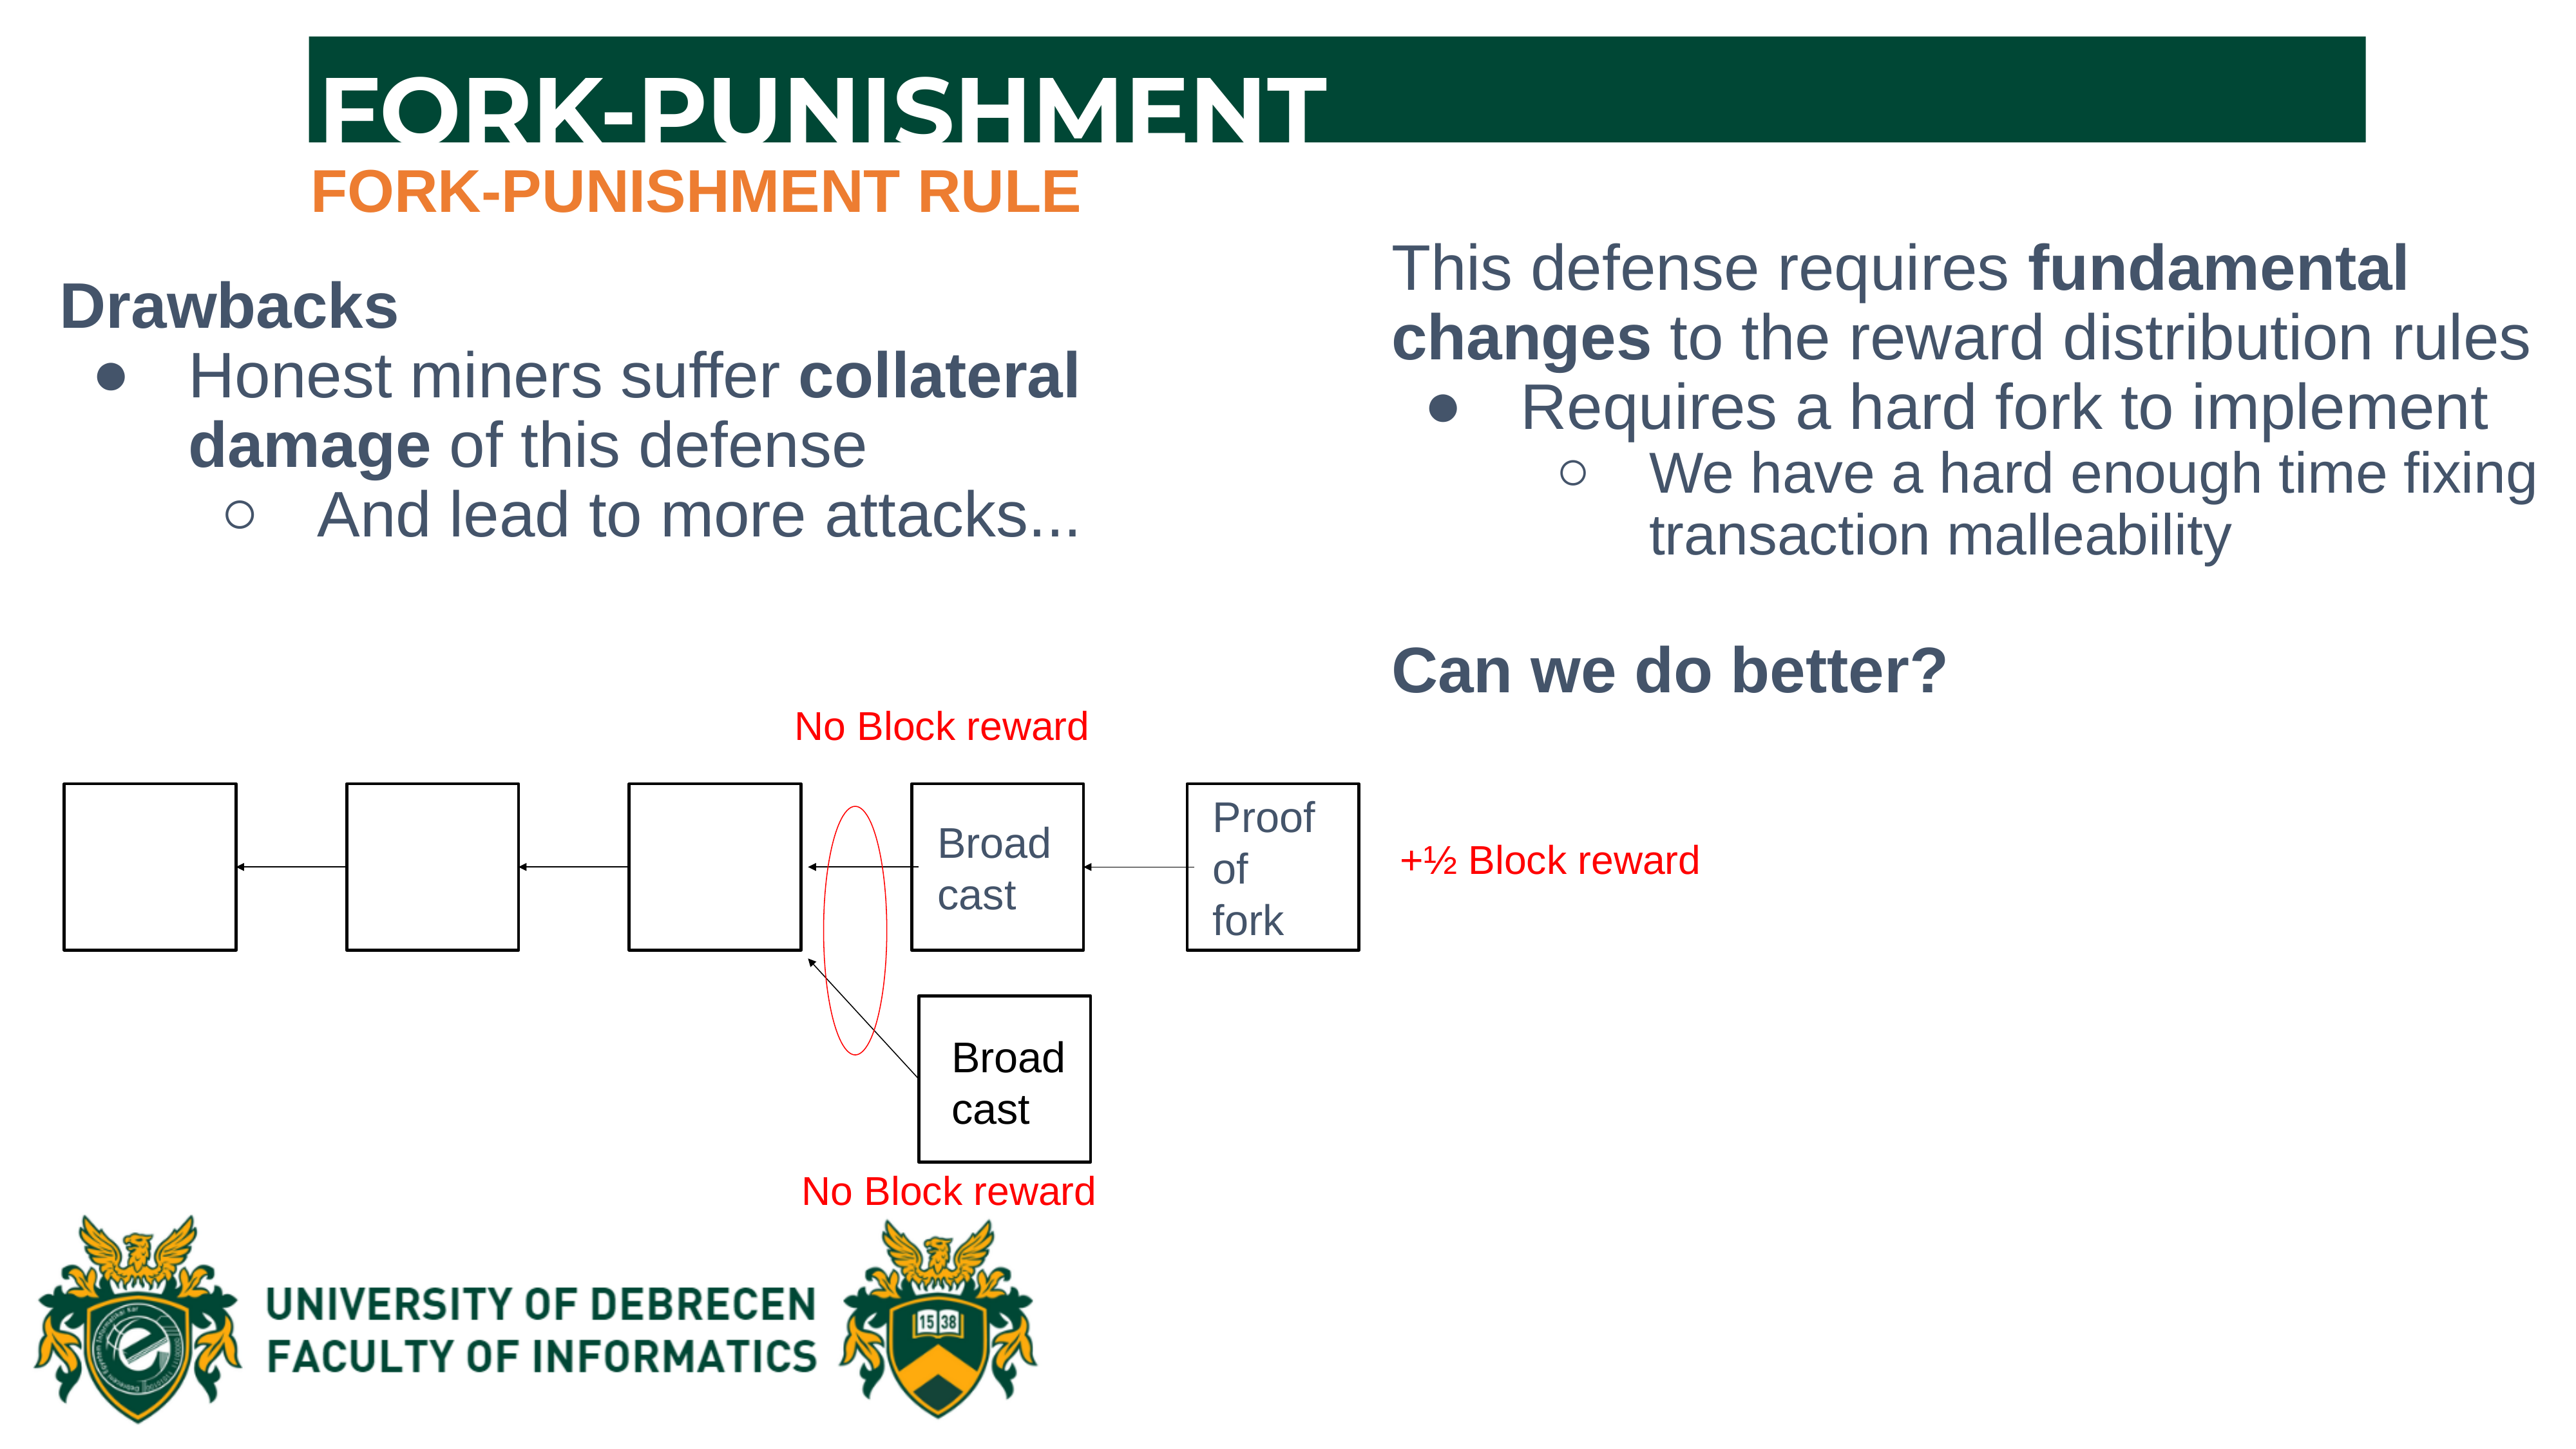

FORK-PUNISHMENT
FORK-PUNISHMENT RULE
This defense requires fundamental changes to the reward distribution rules
Requires a hard fork to implement
We have a hard enough time fixing transaction malleability

Can we do better?
Drawbacks
Honest miners suffer collateral damage of this defense
And lead to more attacks...
No Block reward

Broad
cast
Proof
of
fork

+½ Block reward

Broad
cast
No Block reward